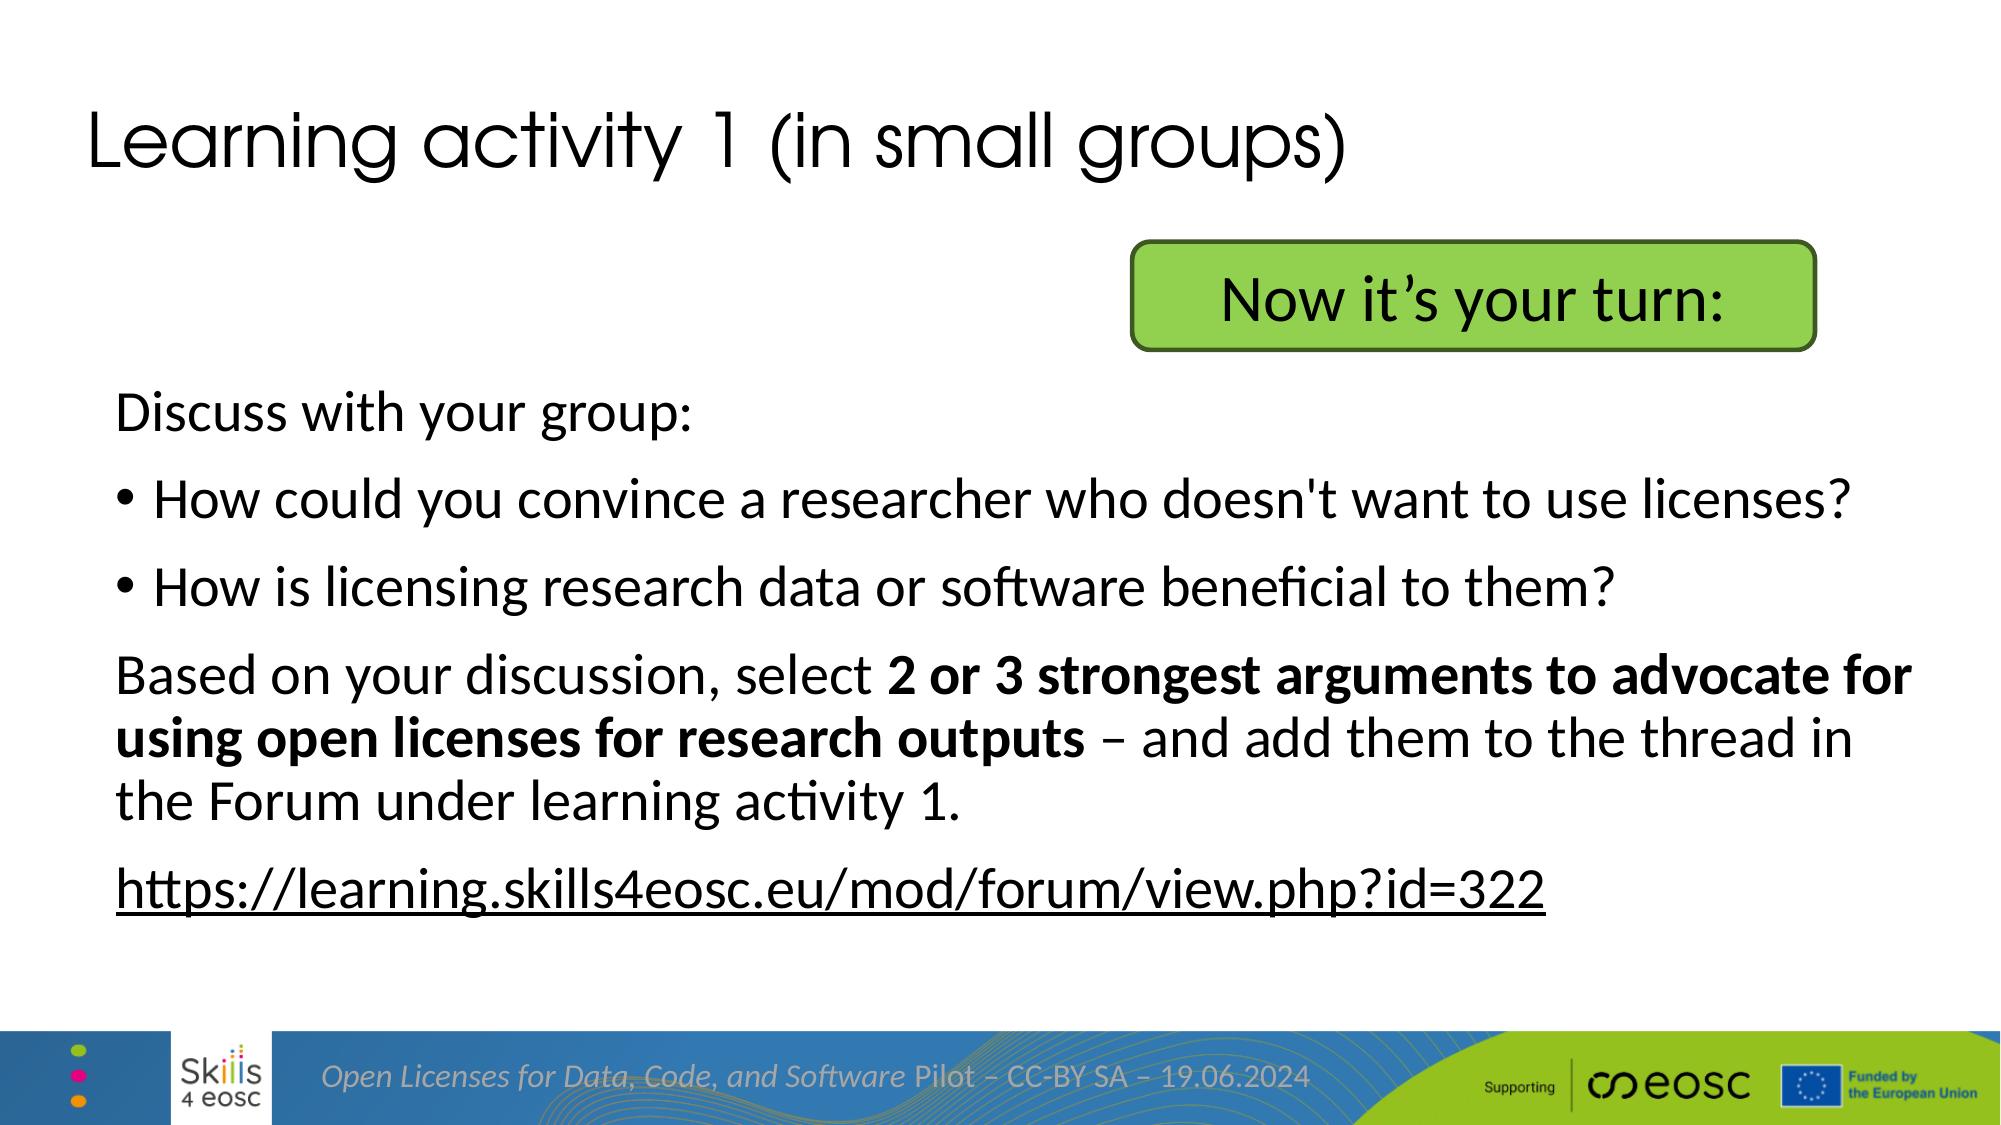

# Learning activity 1 (in small groups)

Now it’s your turn:
Discuss with your group:
How could you convince a researcher who doesn't want to use licenses?
How is licensing research data or software beneficial to them?
Based on your discussion, select 2 or 3 strongest arguments to advocate for using open licenses for research outputs – and add them to the thread in the Forum under learning activity 1.
https://learning.skills4eosc.eu/mod/forum/view.php?id=322
Open Licenses for Data, Code, and Software Pilot – CC-BY SA – 19.06.2024